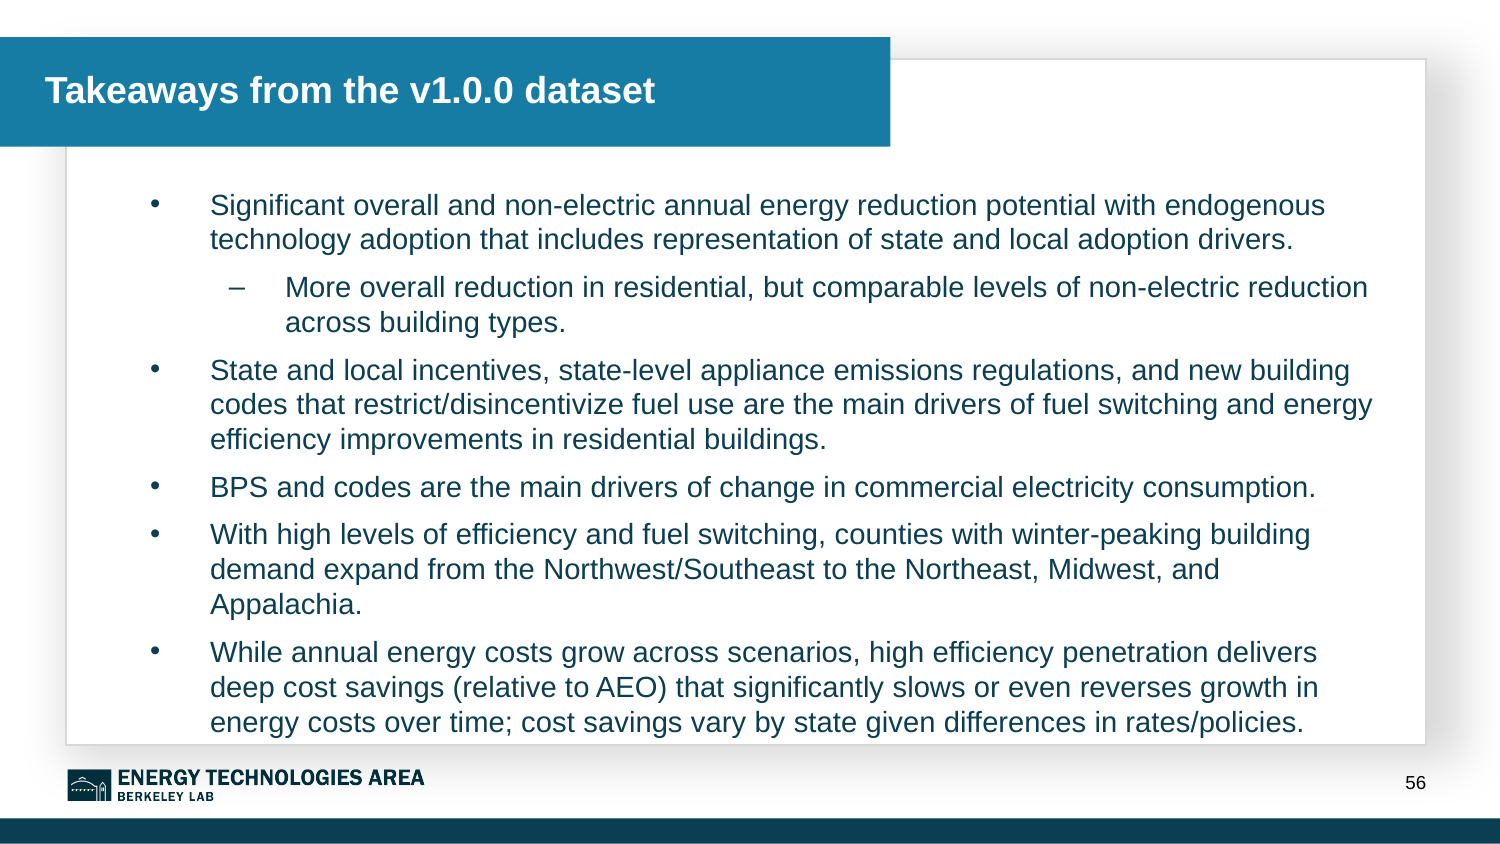

# Takeaways from the v1.0.0 dataset
Significant overall and non-electric annual energy reduction potential with endogenous technology adoption that includes representation of state and local adoption drivers.
More overall reduction in residential, but comparable levels of non-electric reduction across building types.
State and local incentives, state-level appliance emissions regulations, and new building codes that restrict/disincentivize fuel use are the main drivers of fuel switching and energy efficiency improvements in residential buildings.
BPS and codes are the main drivers of change in commercial electricity consumption.
With high levels of efficiency and fuel switching, counties with winter-peaking building demand expand from the Northwest/Southeast to the Northeast, Midwest, and Appalachia.
While annual energy costs grow across scenarios, high efficiency penetration delivers deep cost savings (relative to AEO) that significantly slows or even reverses growth in energy costs over time; cost savings vary by state given differences in rates/policies.
56